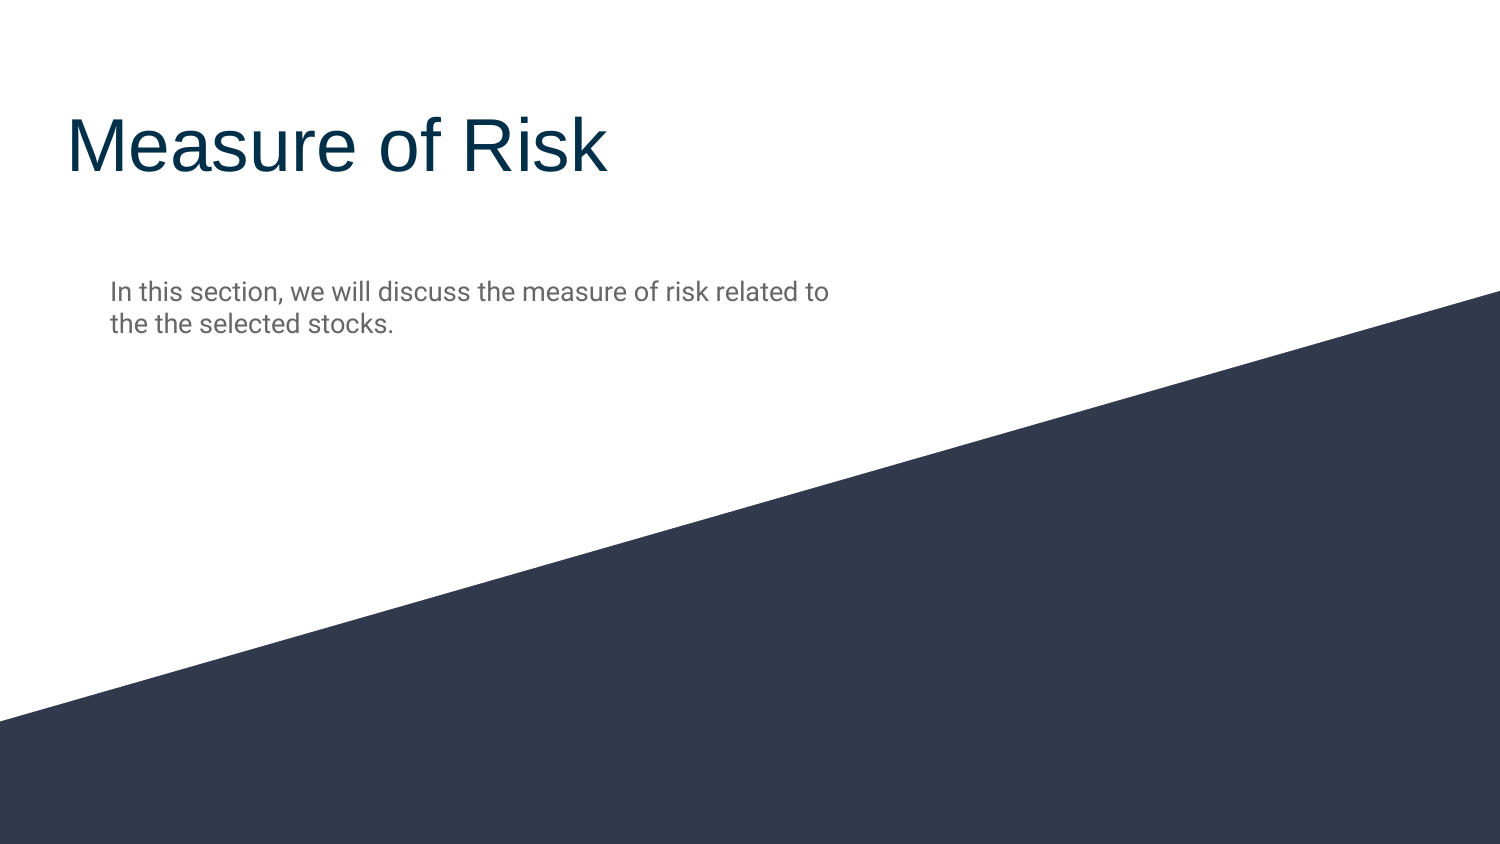

# Measure of Risk
In this section, we will discuss the measure of risk related to the the selected stocks.